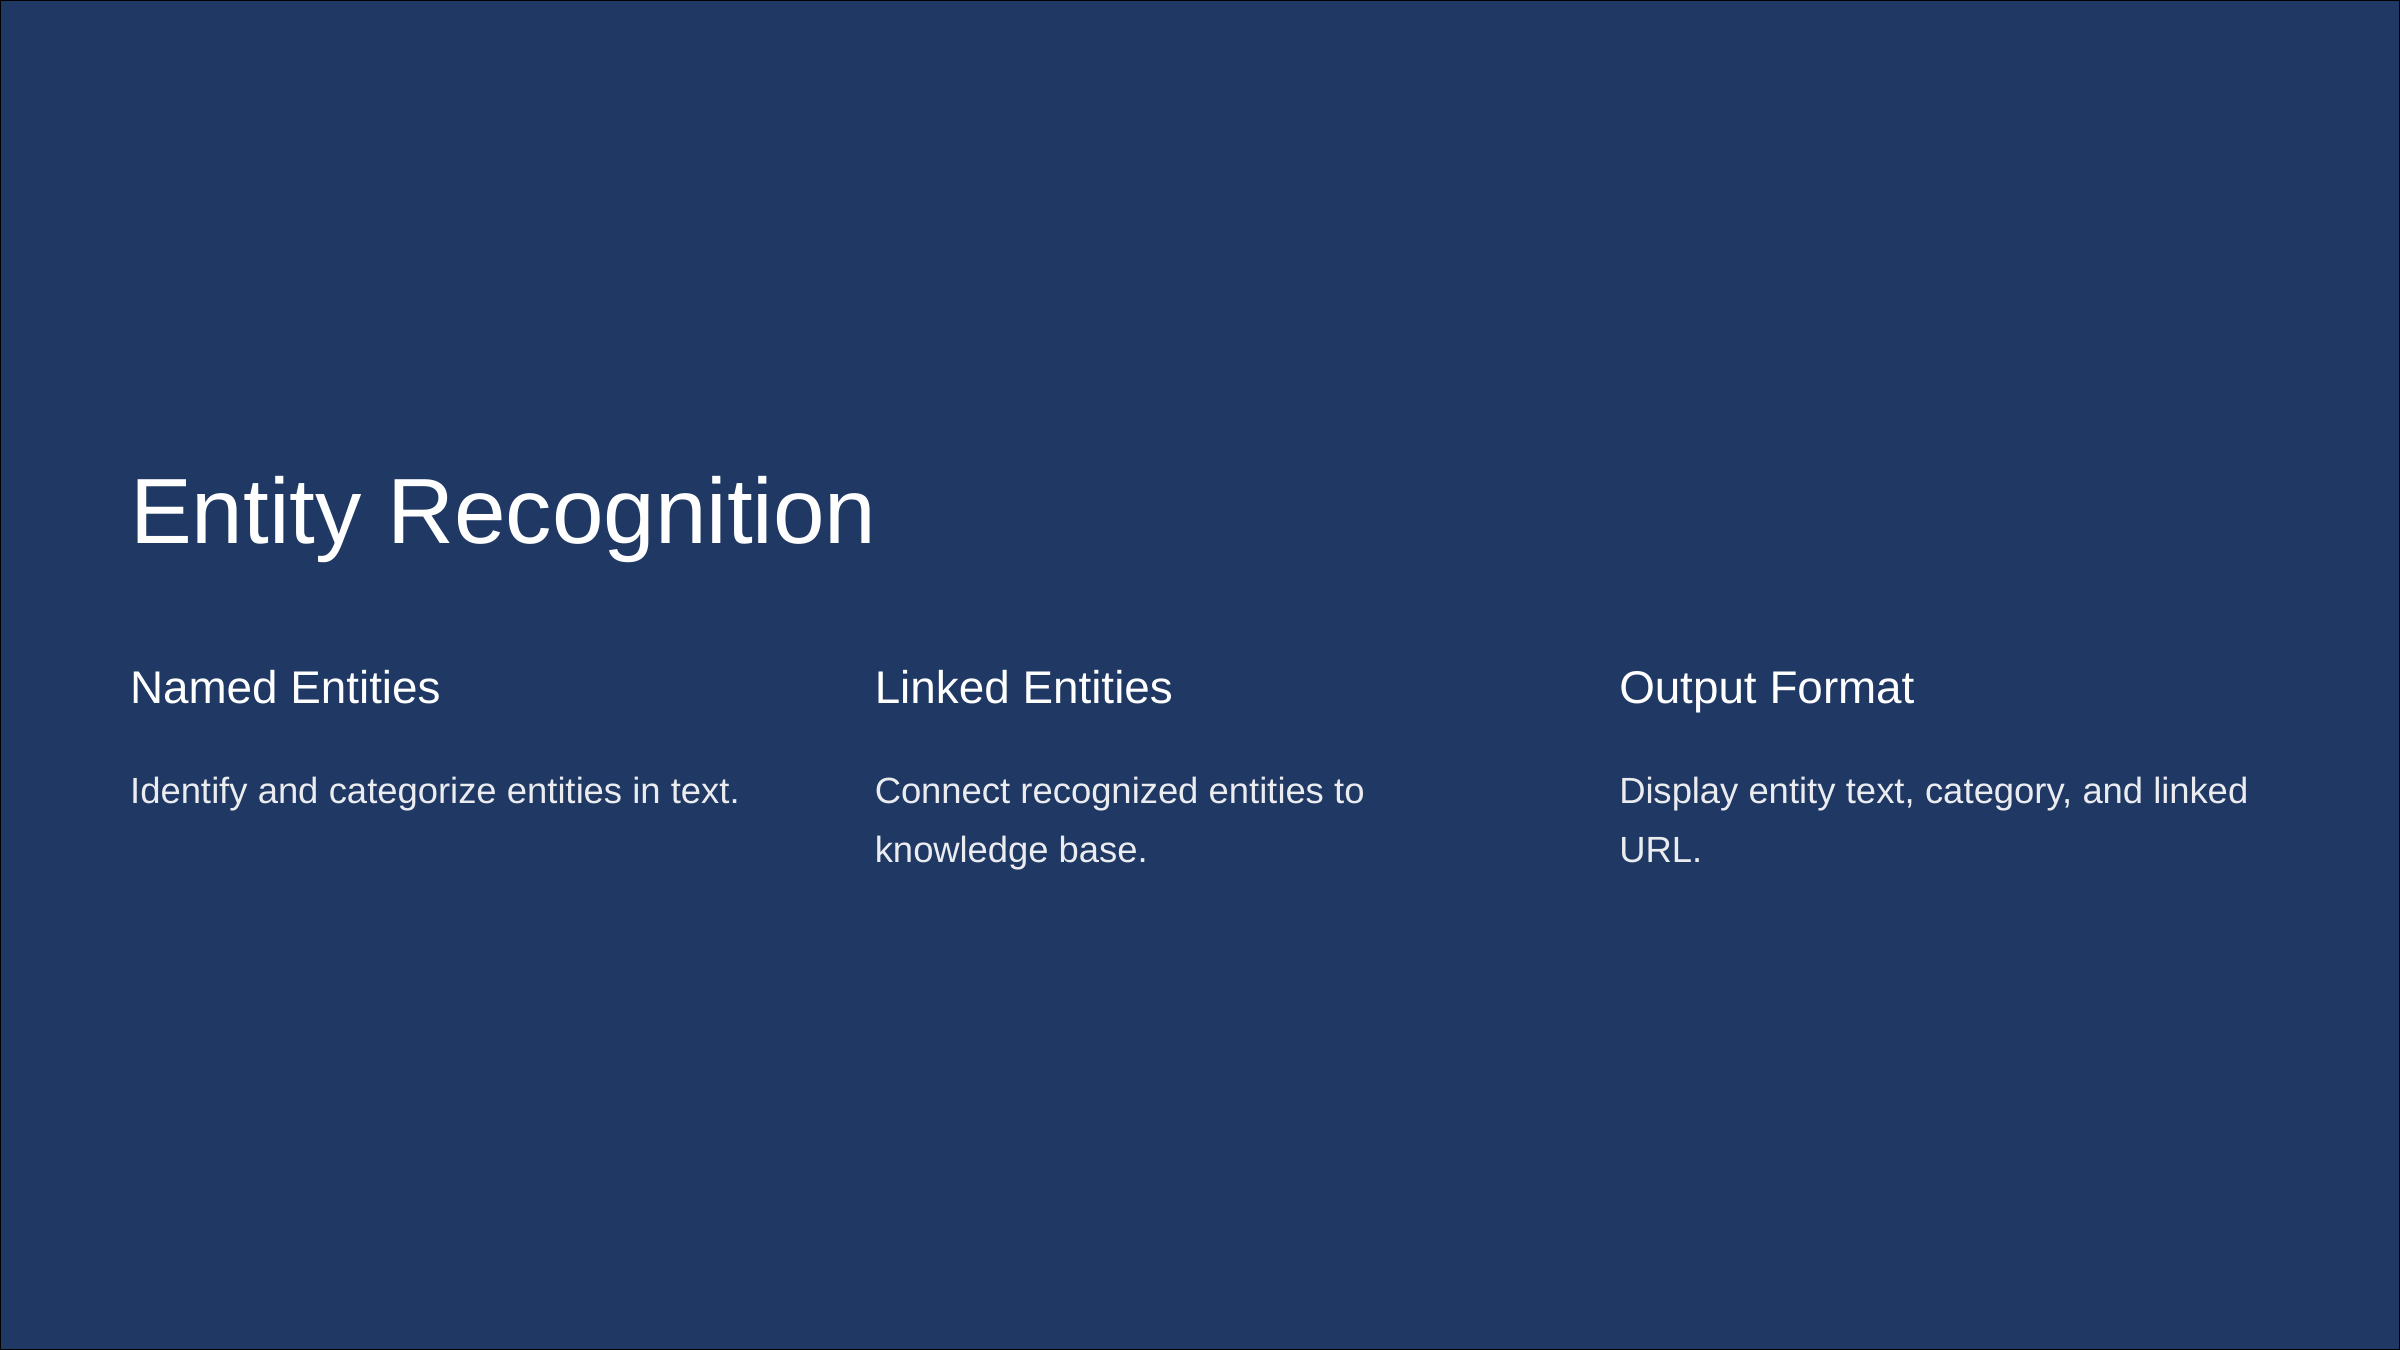

Entity Recognition
Named Entities
Linked Entities
Output Format
Identify and categorize entities in text.
Connect recognized entities to knowledge base.
Display entity text, category, and linked URL.